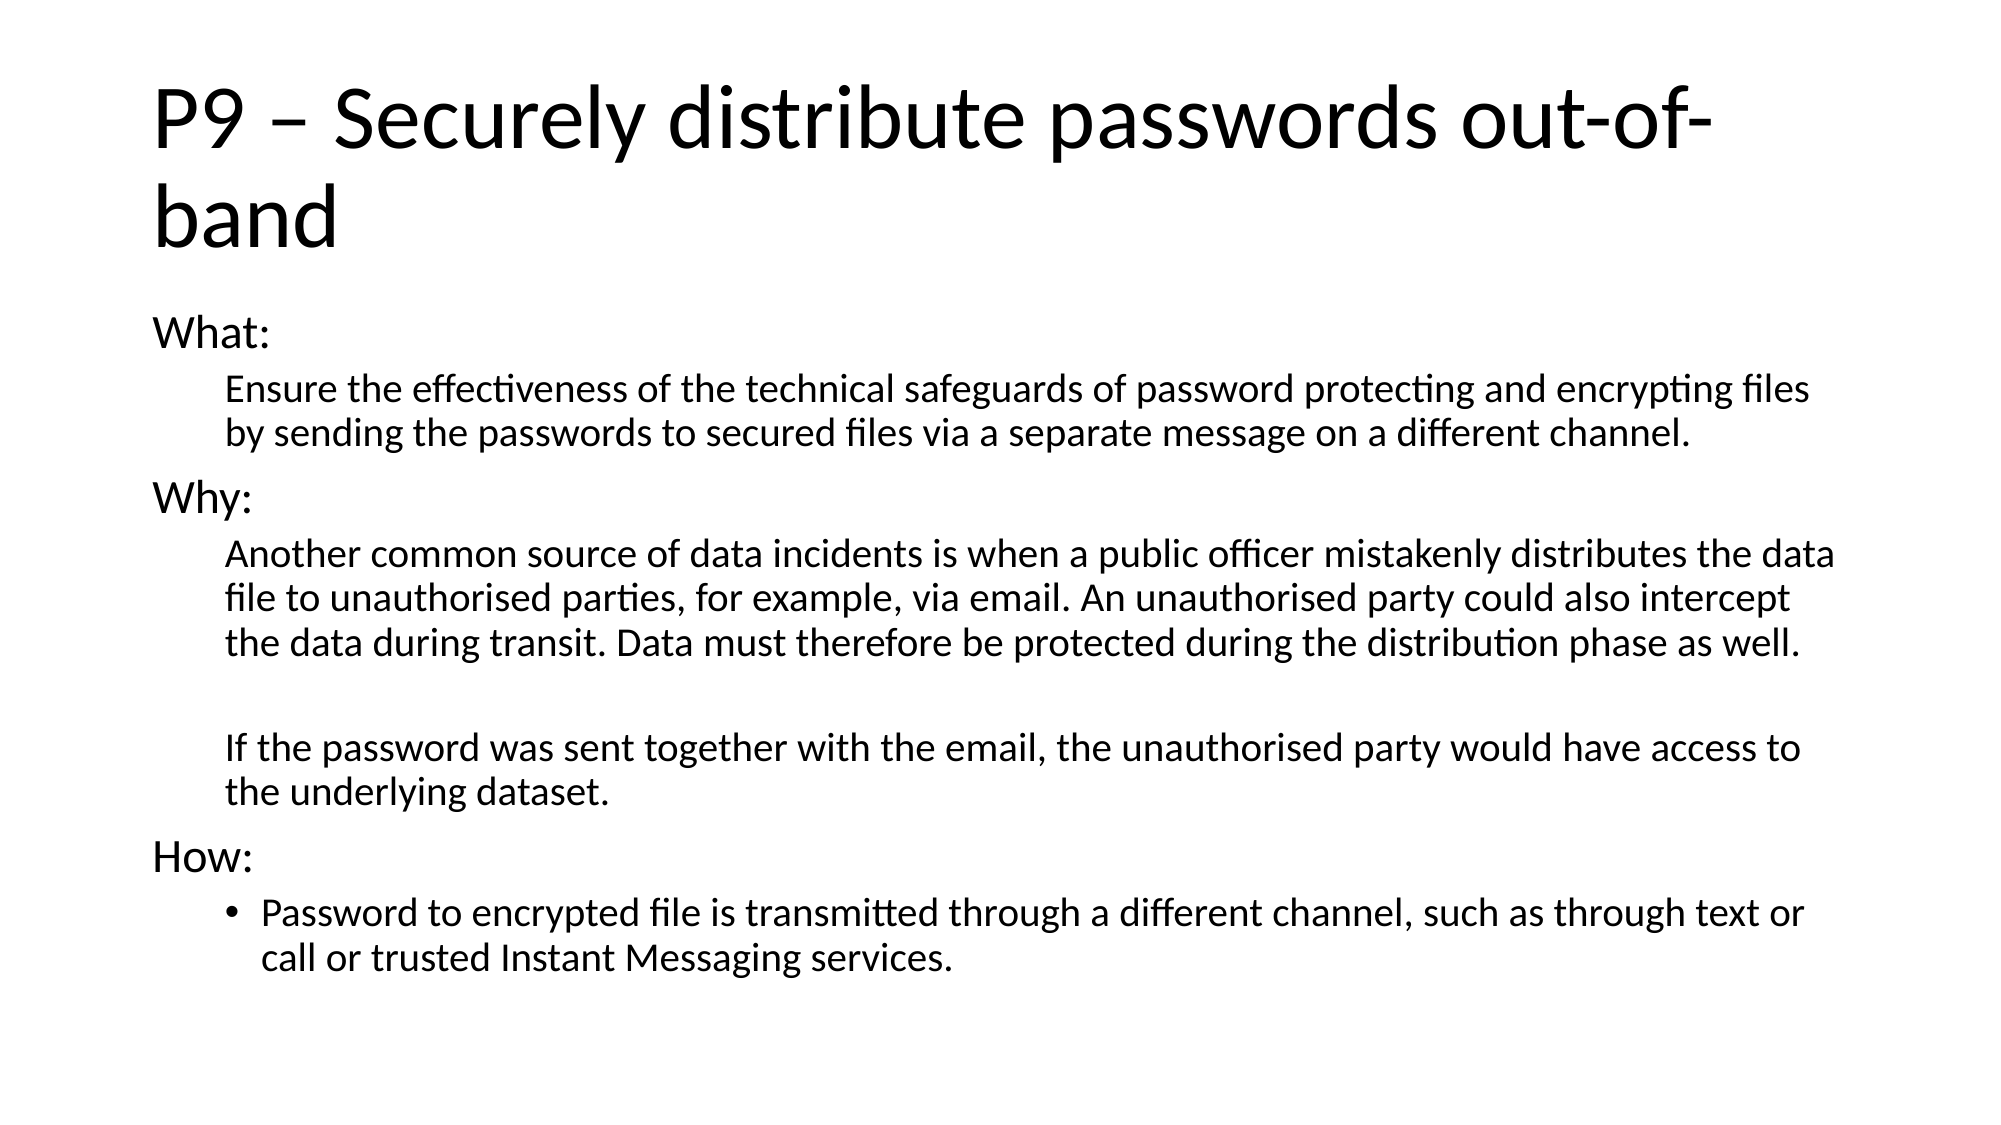

# P9 – Securely distribute passwords out-of-band
What:
Ensure the effectiveness of the technical safeguards of password protecting and encrypting files by sending the passwords to secured files via a separate message on a different channel.
Why:
Another common source of data incidents is when a public officer mistakenly distributes the data file to unauthorised parties, for example, via email. An unauthorised party could also intercept the data during transit. Data must therefore be protected during the distribution phase as well.

If the password was sent together with the email, the unauthorised party would have access to the underlying dataset.
How:
Password to encrypted file is transmitted through a different channel, such as through text or call or trusted Instant Messaging services.